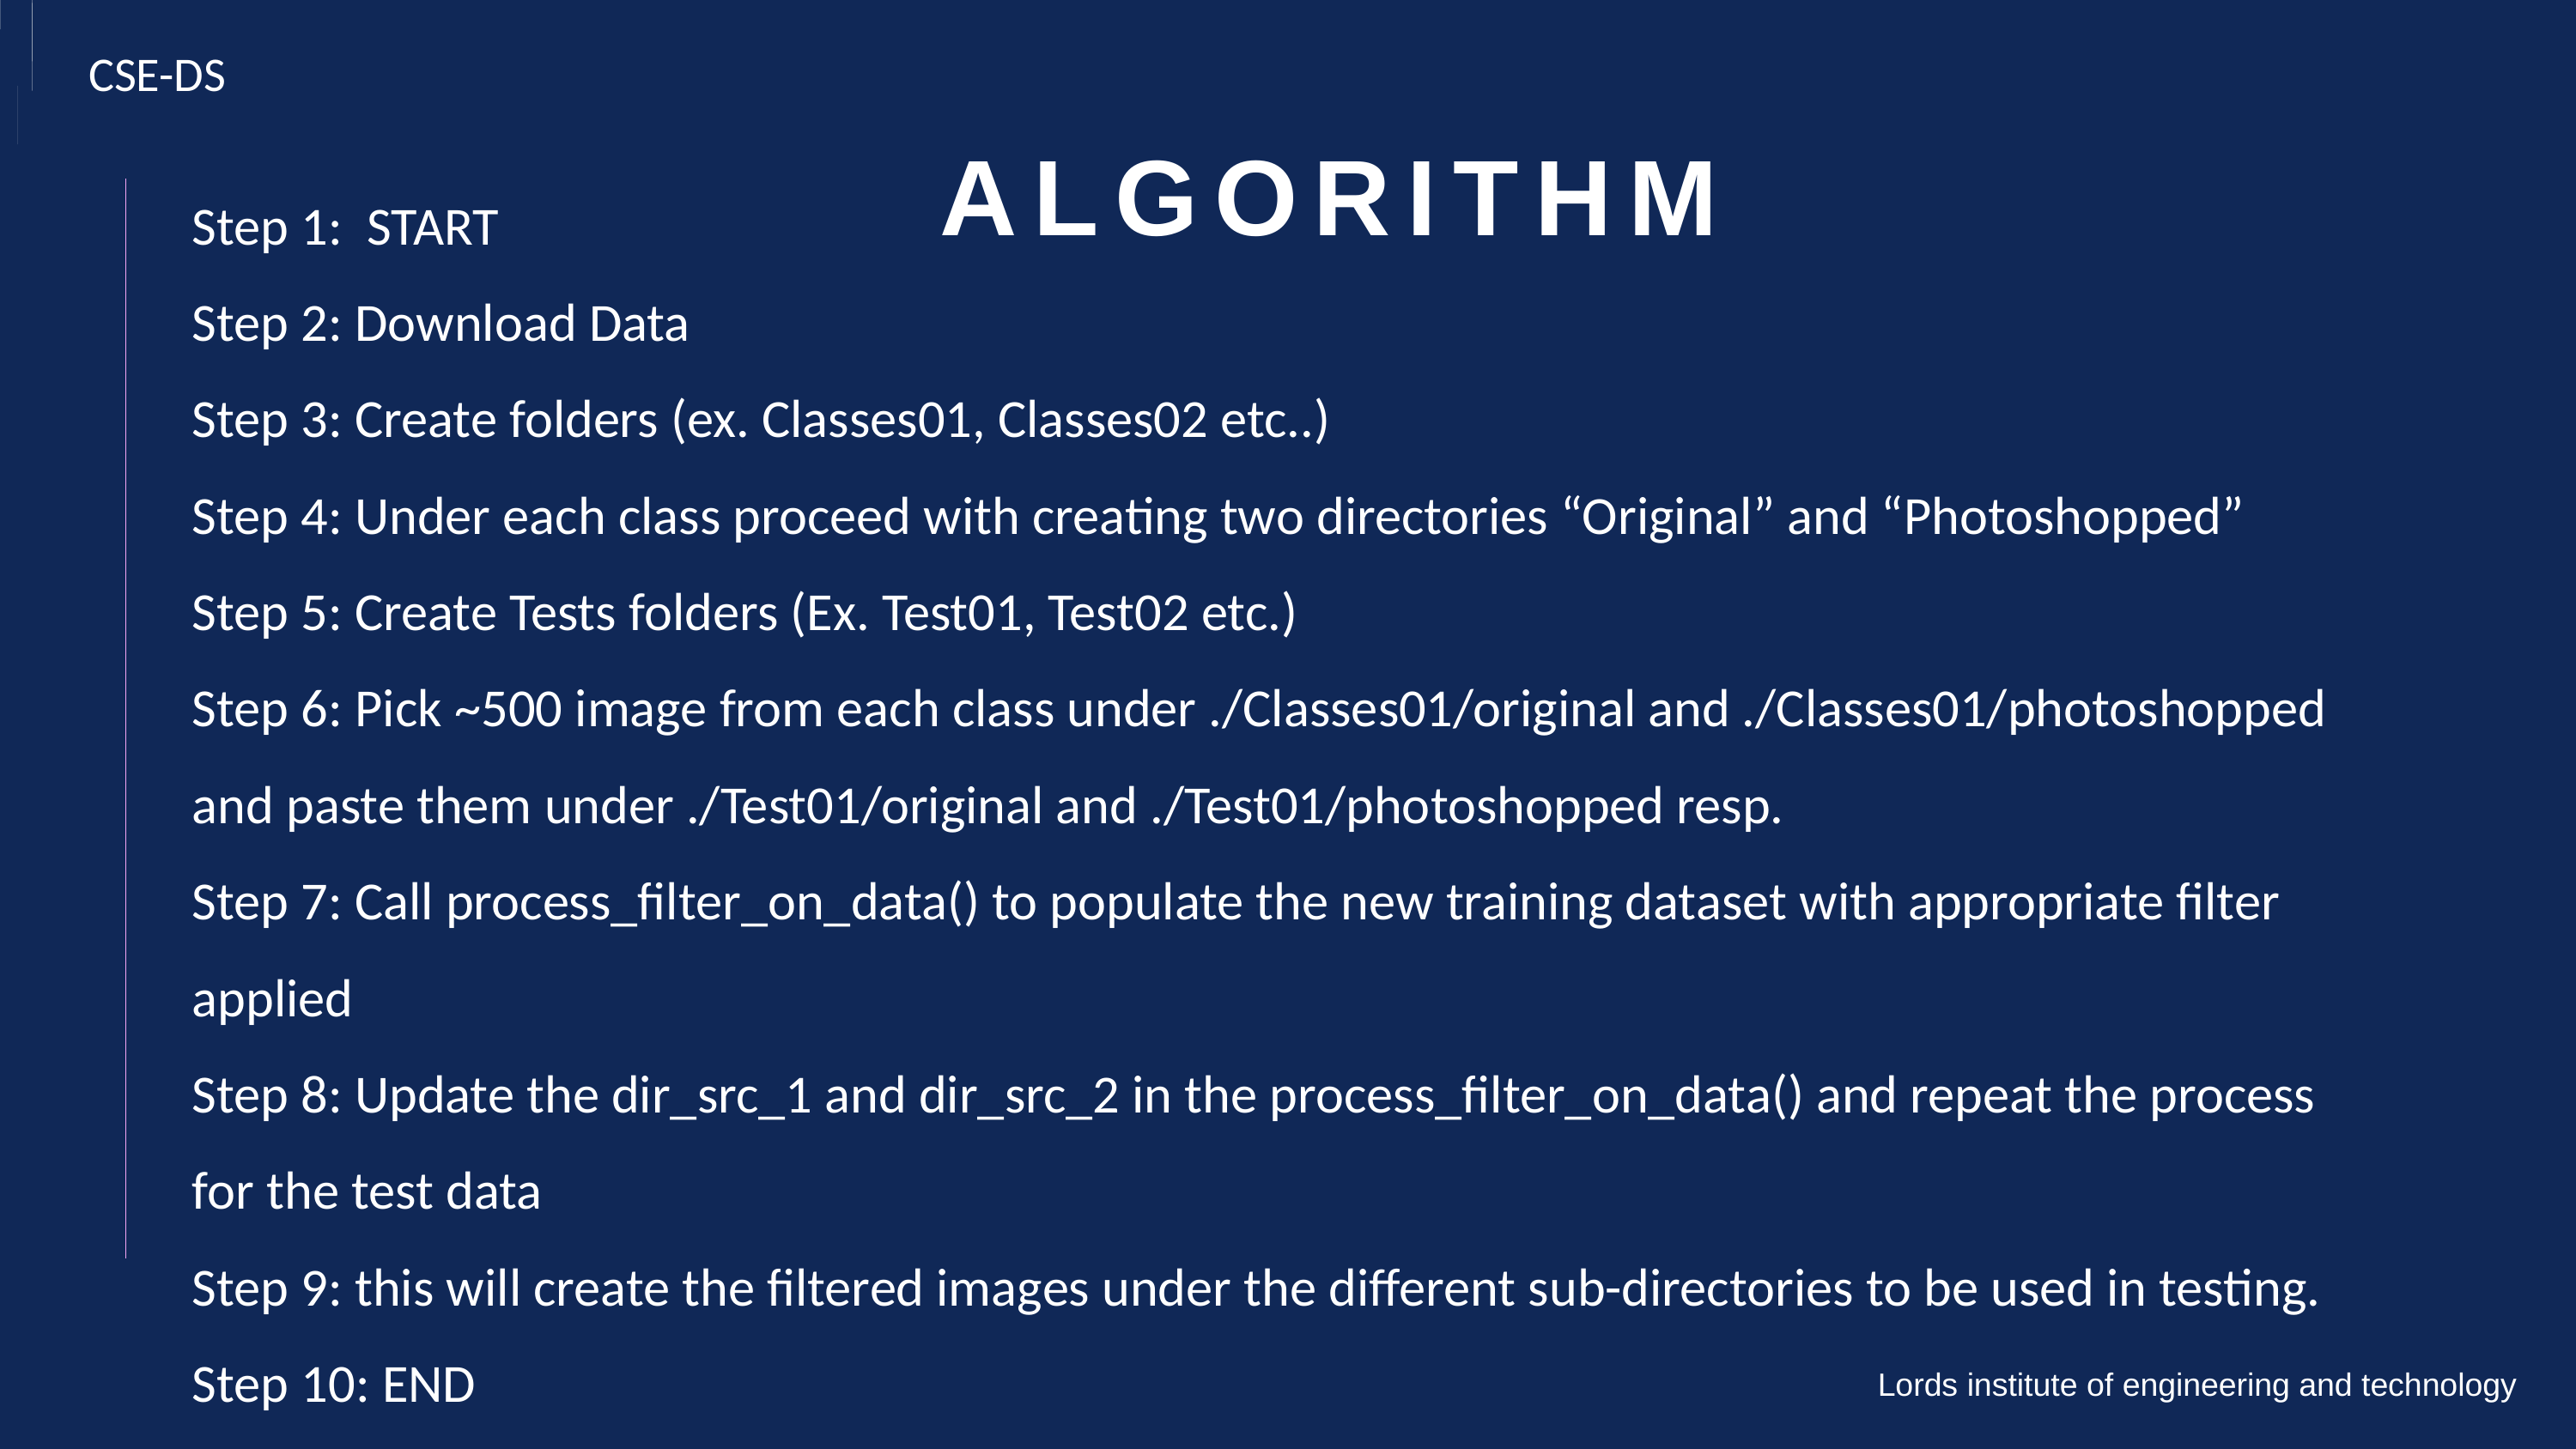

CSE-DS
# algorithm

Step 1:  START
Step 2: Download Data
Step 3: Create folders (ex. Classes01, Classes02 etc..)
Step 4: Under each class proceed with creating two directories “Original” and “Photoshopped”
Step 5: Create Tests folders (Ex. Test01, Test02 etc.)
Step 6: Pick ~500 image from each class under ./Classes01/original and ./Classes01/photoshopped and paste them under ./Test01/original and ./Test01/photoshopped resp.
Step 7: Call process_filter_on_data() to populate the new training dataset with appropriate filter applied
Step 8: Update the dir_src_1 and dir_src_2 in the process_filter_on_data() and repeat the process for the test data
Step 9: this will create the filtered images under the different sub-directories to be used in testing.
Step 10: END

Lords institute of engineering and technology